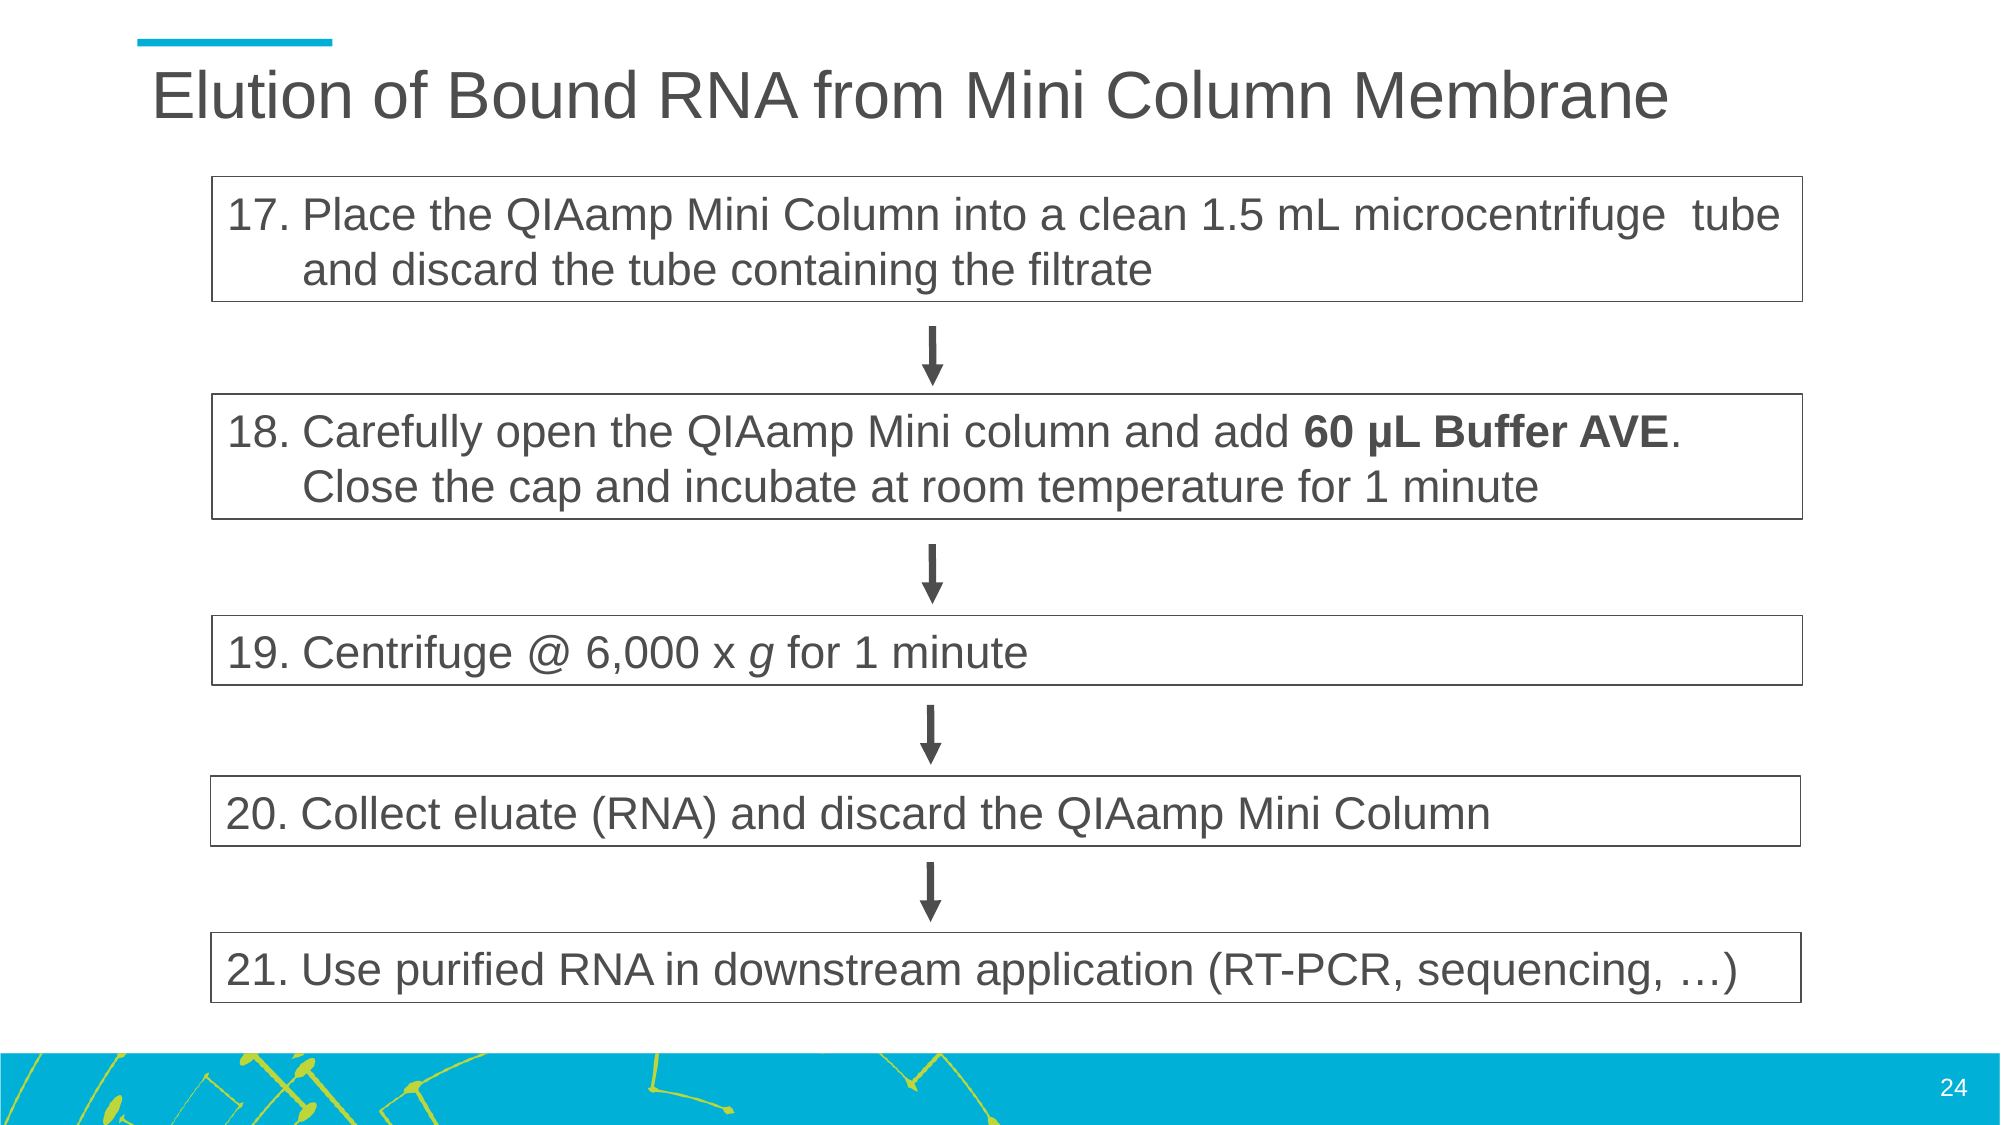

# Elution of Bound RNA from Mini Column Membrane
Place the QIAamp Mini Column into a clean 1.5 mL microcentrifuge  tube and discard the tube containing the filtrate
Carefully open the QIAamp Mini column and add 60 µL Buffer AVE. Close the cap and incubate at room temperature for 1 minute
Centrifuge @ 6,000 x g for 1 minute
Collect eluate (RNA) and discard the QIAamp Mini Column
Use purified RNA in downstream application (RT-PCR, sequencing, …)
24